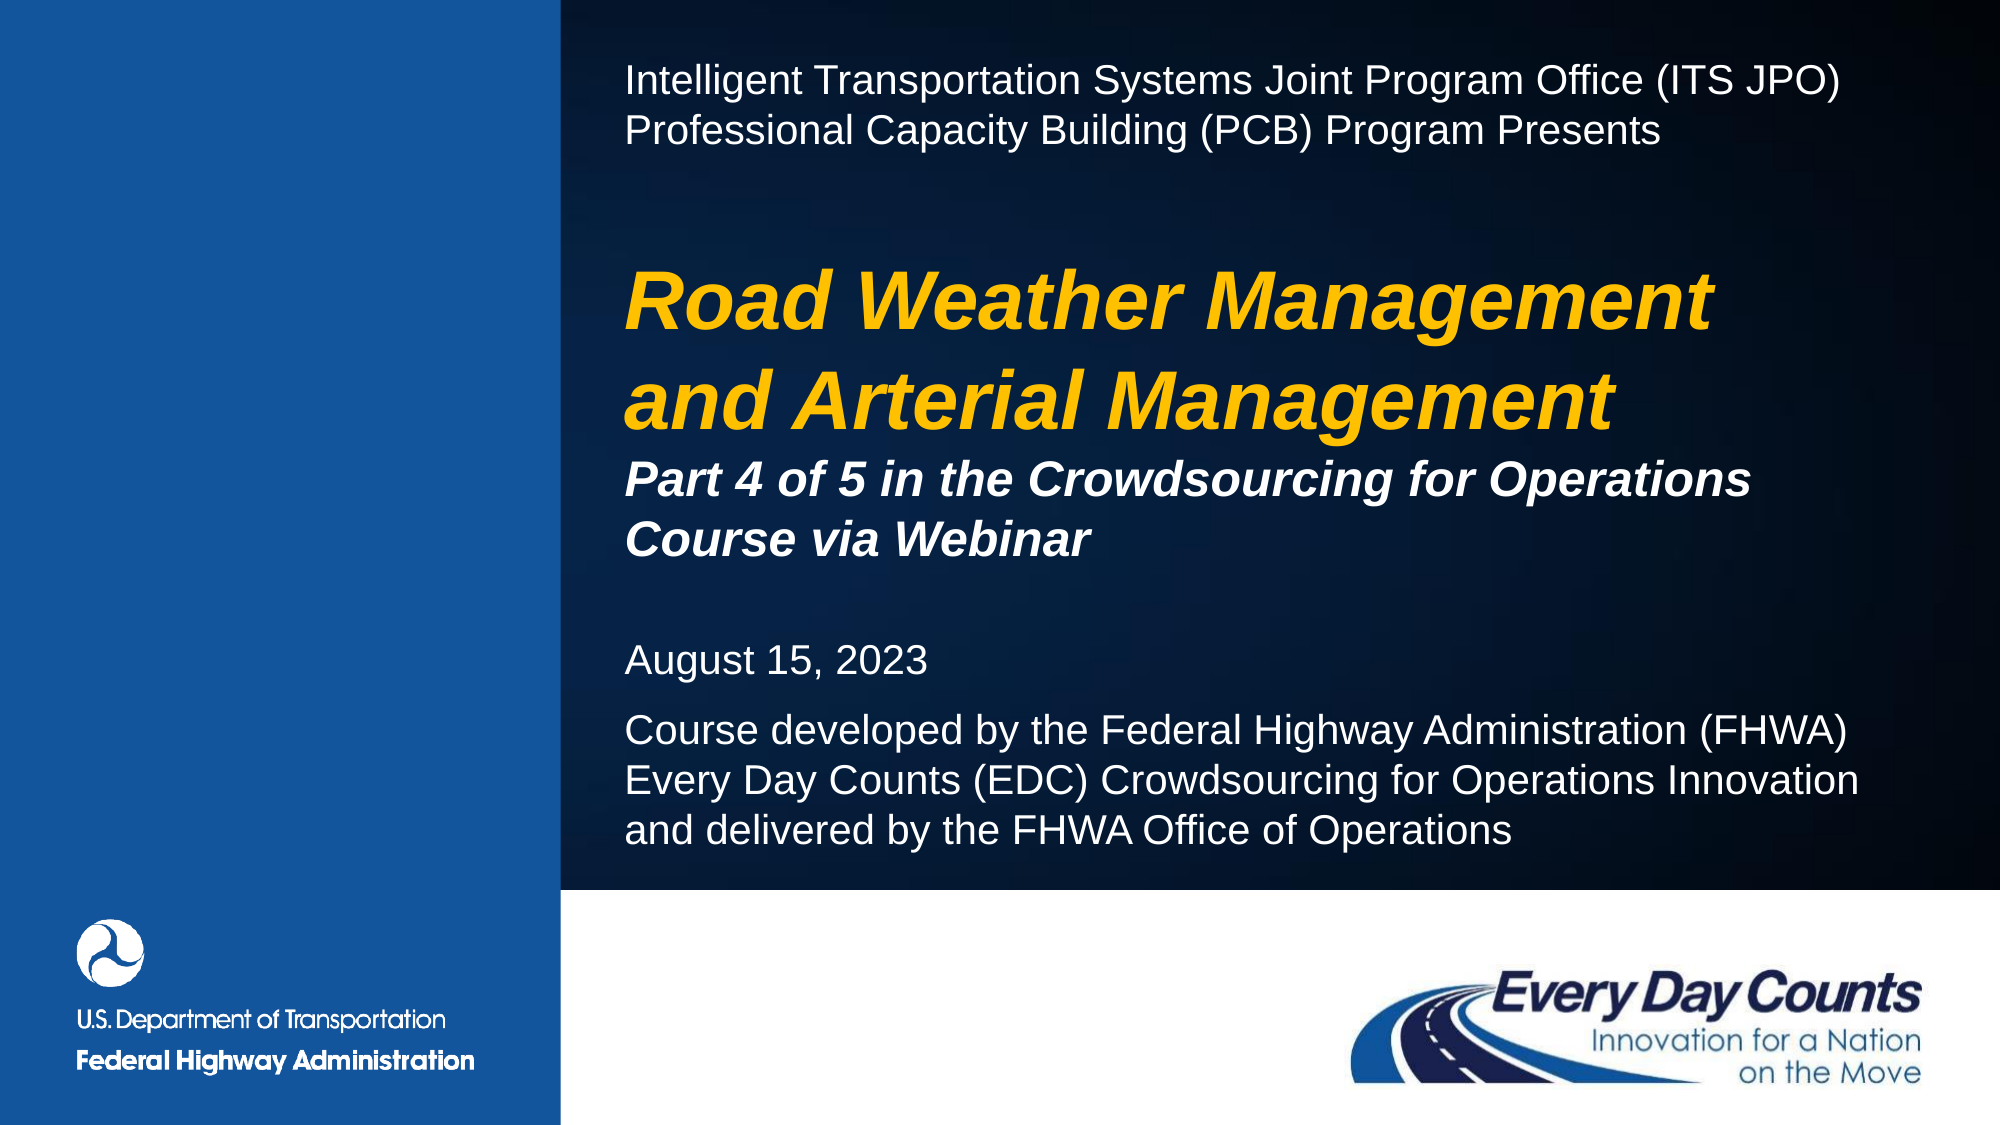

Intelligent Transportation Systems Joint Program Office (ITS JPO) Professional Capacity Building (PCB) Program Presents
# Road Weather Management and Arterial Management Part 4 of 5 in the Crowdsourcing for Operations Course via Webinar
August 15, 2023
Course developed by the Federal Highway Administration (FHWA) Every Day Counts (EDC) Crowdsourcing for Operations Innovation and delivered by the FHWA Office of Operations